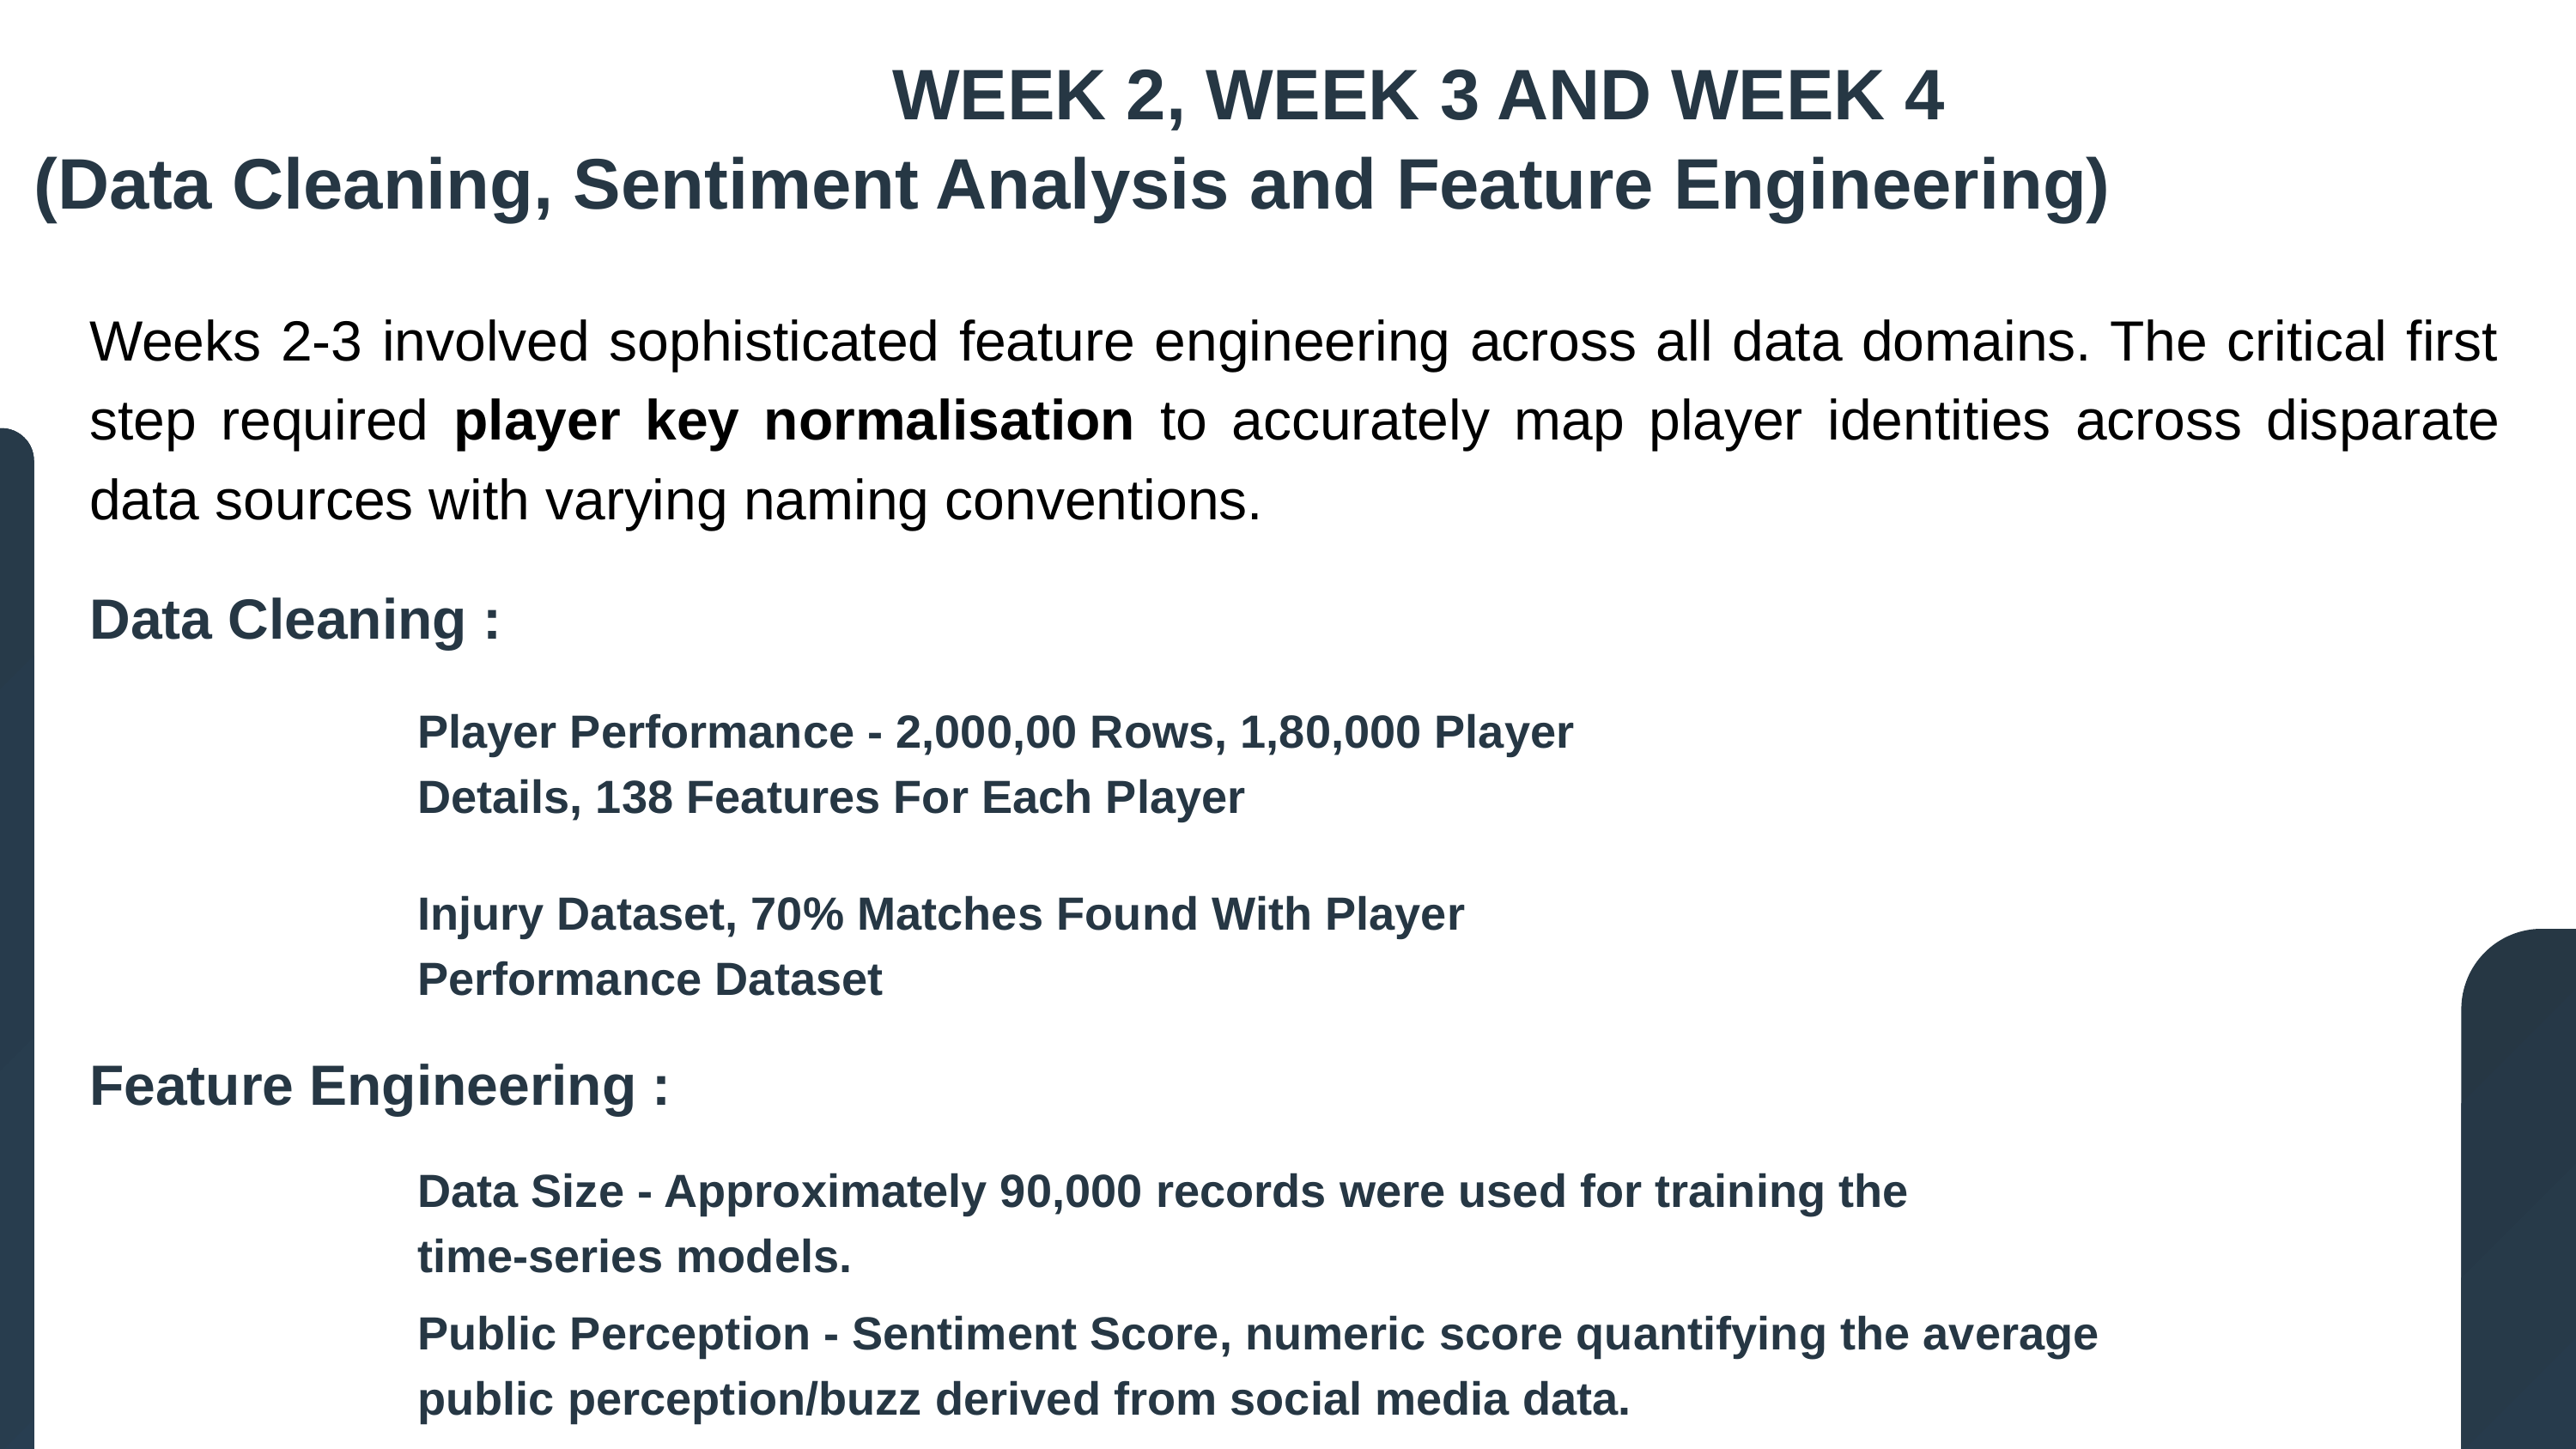

WEEK 2, WEEK 3 AND WEEK 4

(Data Cleaning, Sentiment Analysis and Feature Engineering)
Weeks 2-3 involved sophisticated feature engineering across all data domains. The critical first step required player key normalisation to accurately map player identities across disparate data sources with varying naming conventions.

Data Cleaning :
Player Performance - 2,000,00 Rows, 1,80,000 Player Details, 138 Features For Each Player
Injury Dataset, 70% Matches Found With Player Performance Dataset

Feature Engineering :

Data Size - Approximately 90,000 records were used for training the time-series models.
Public Perception - Sentiment Score, numeric score quantifying the average public perception/buzz derived from social media data.